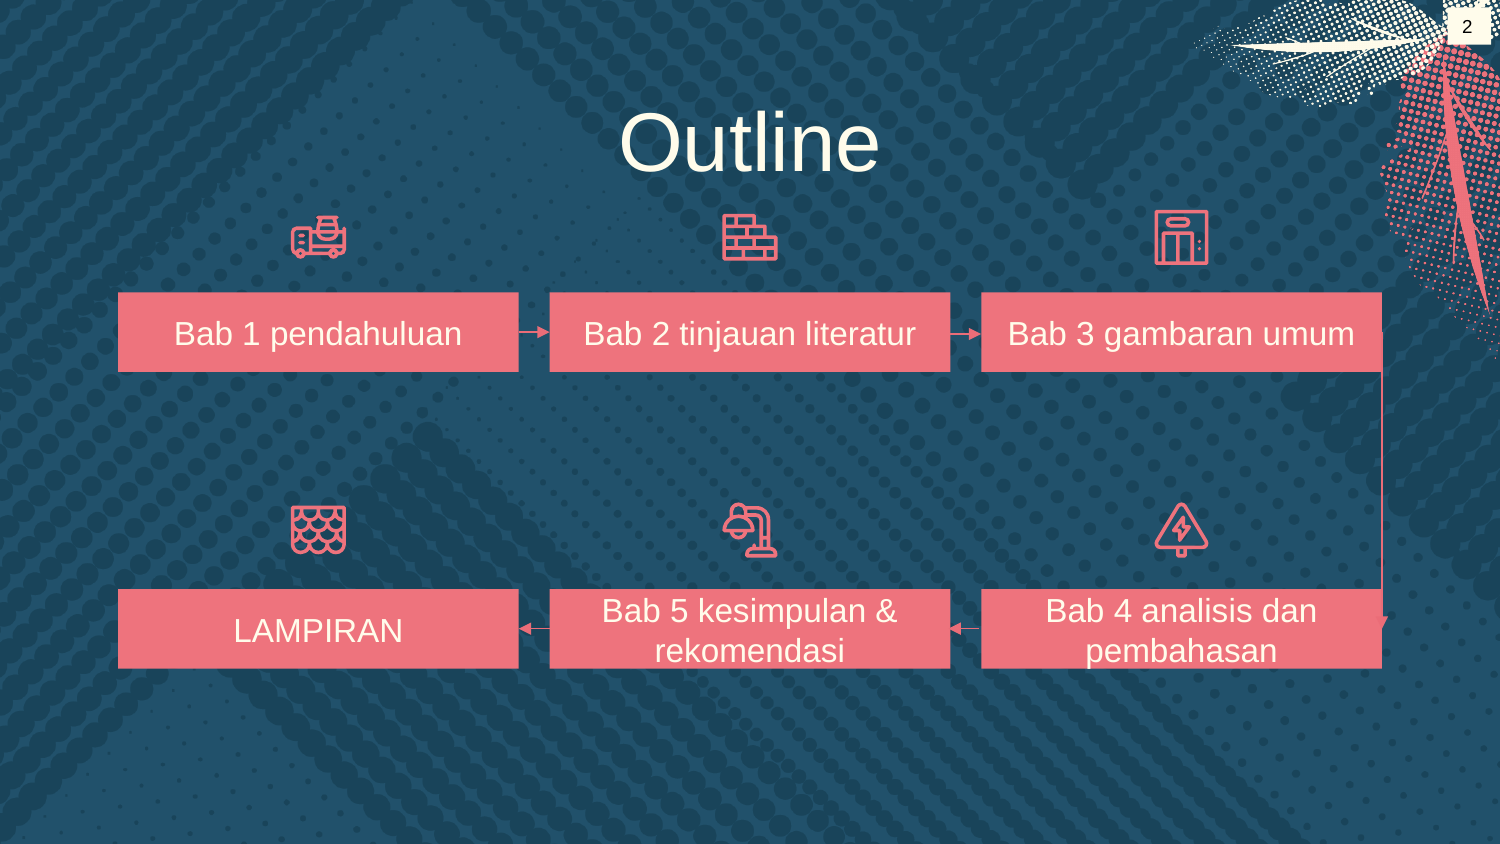

2
# Outline

Bab 1 pendahuluan
Bab 2 tinjauan literatur
Bab 3 gambaran umum

LAMPIRAN
Bab 5 kesimpulan & rekomendasi
Bab 4 analisis dan pembahasan